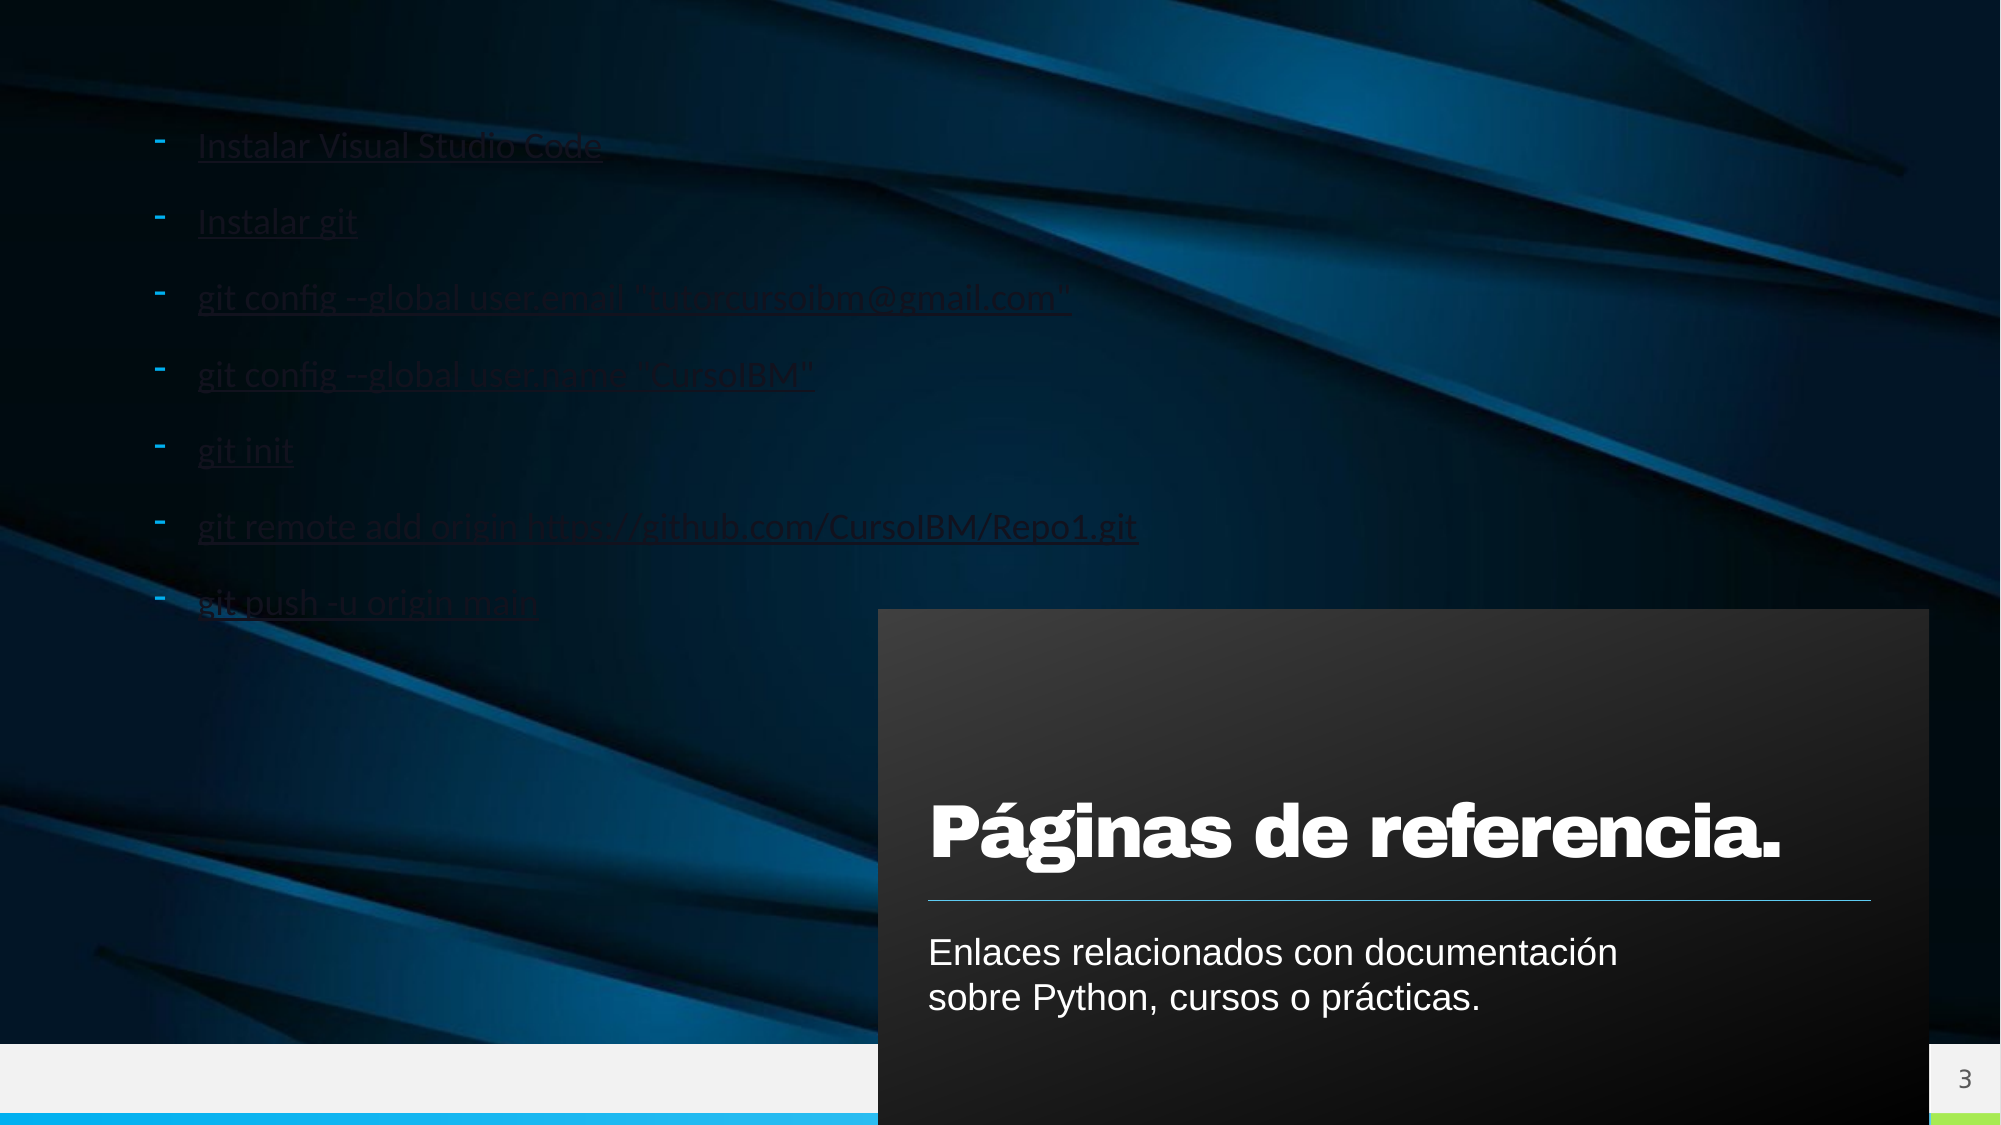

Instalar Visual Studio Code
Instalar git
git config --global user.email "tutorcursoibm@gmail.com"
git config --global user.name "CursoIBM"
git init
git remote add origin https://github.com/CursoIBM/Repo1.git
git push -u origin main
# Páginas de referencia.
Enlaces relacionados con documentación sobre Python, cursos o prácticas.
3